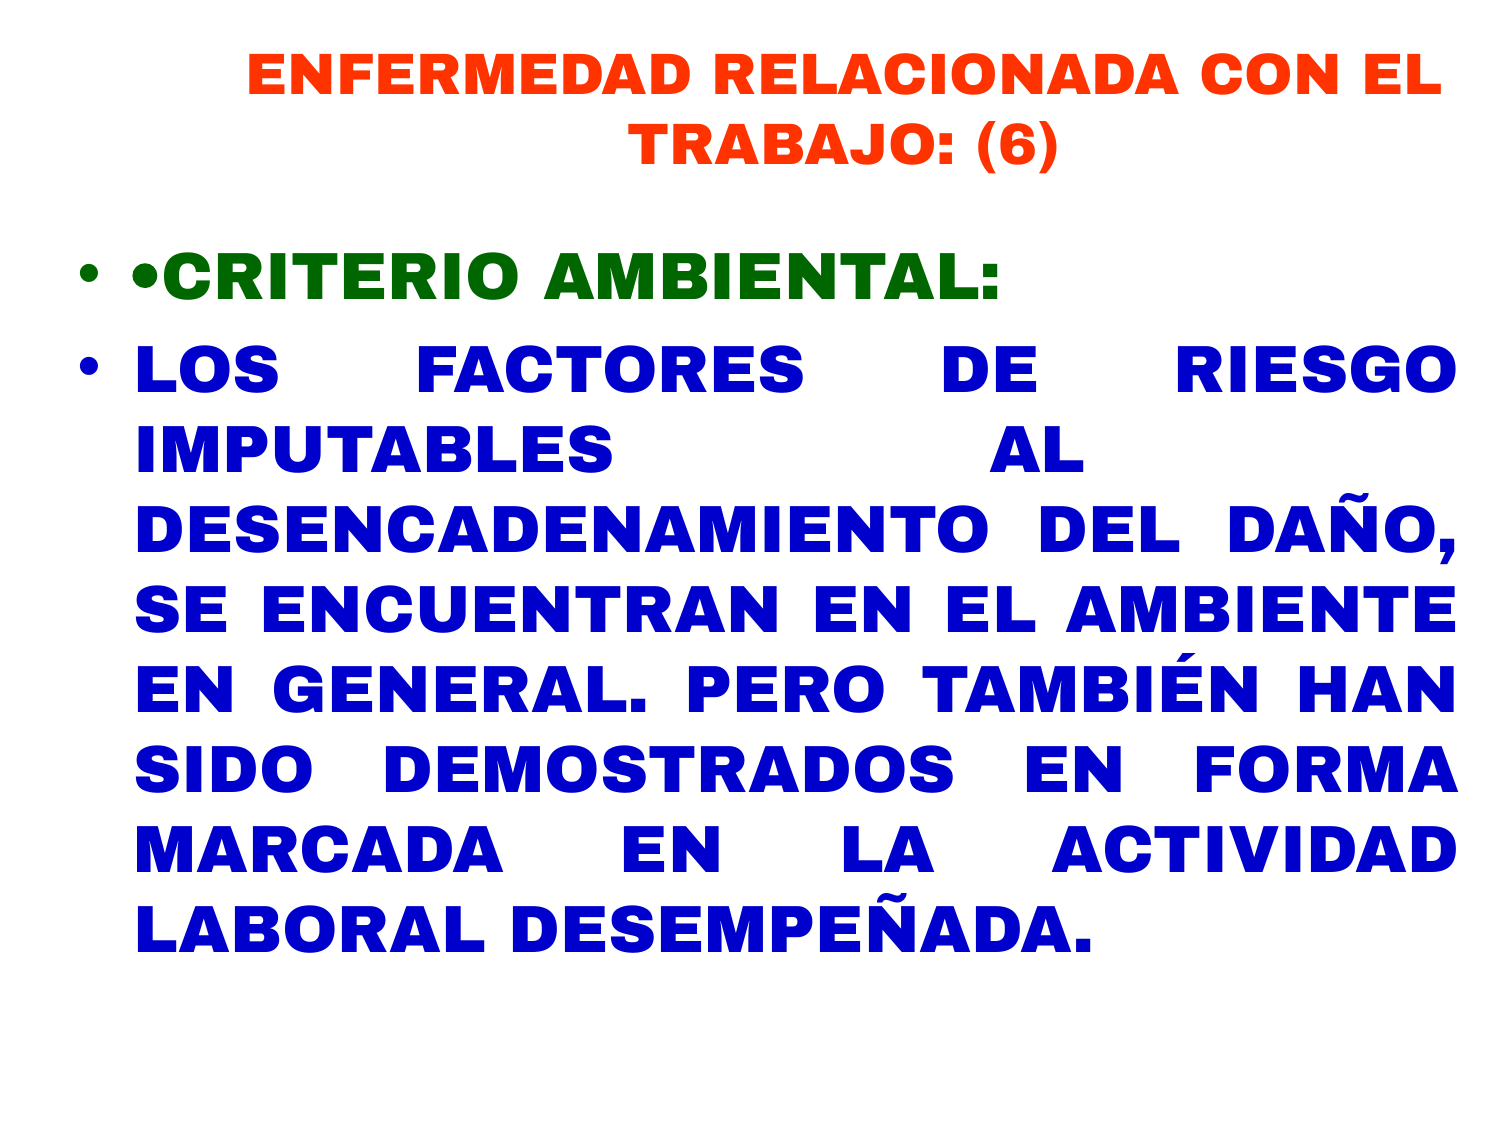

# ENFERMEDAD RELACIONADA CON EL TRABAJO: (6)
•CRITERIO AMBIENTAL:
LOS FACTORES DE RIESGO IMPUTABLES AL  DESENCADENAMIENTO DEL DAÑO, SE ENCUENTRAN EN EL AMBIENTE EN GENERAL. PERO TAMBIÉN HAN SIDO DEMOSTRADOS EN FORMA MARCADA EN LA ACTIVIDAD LABORAL DESEMPEÑADA.